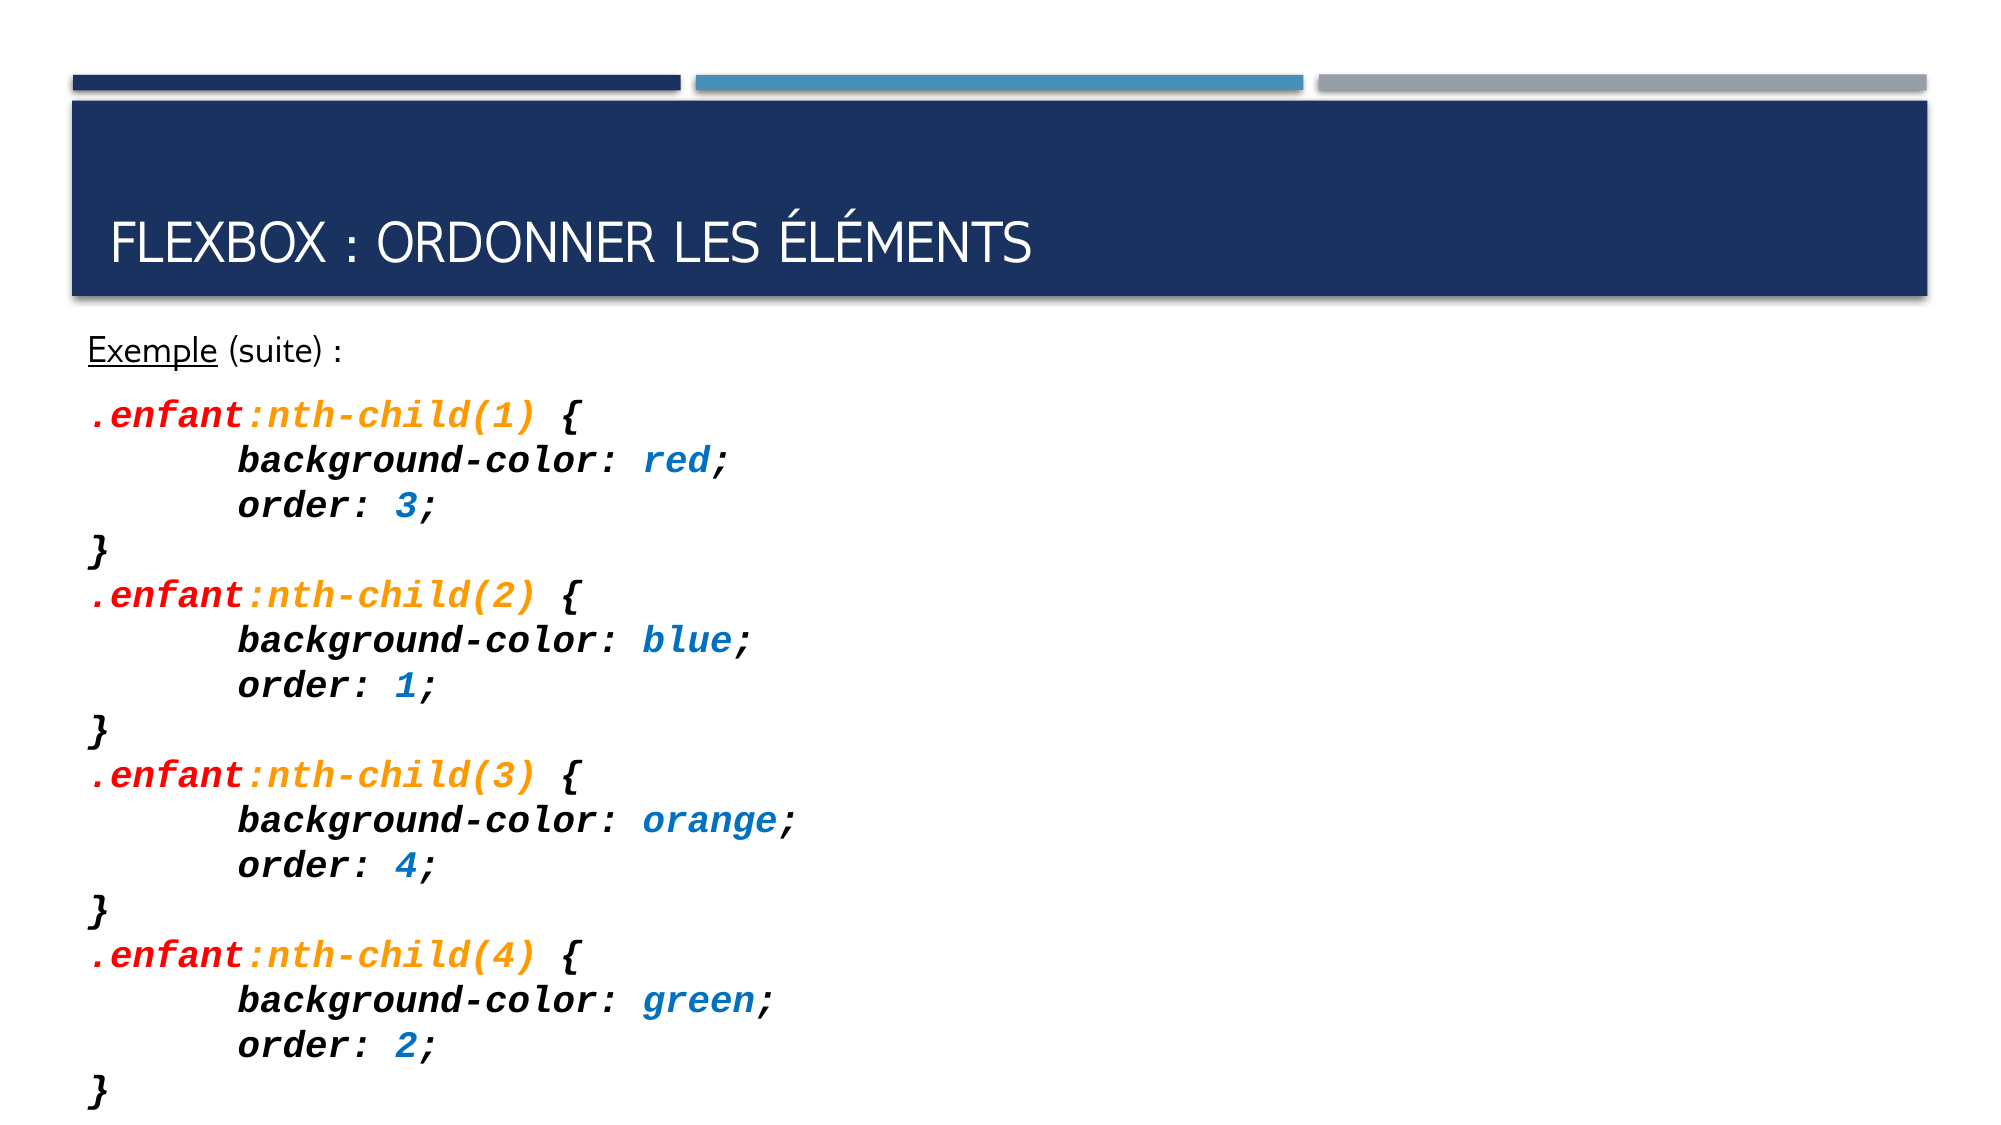

# flexbox : Ordonner les éléments
Exemple (suite) :
.enfant:nth-child(1) {
	background-color: red;
	order: 3;
}
.enfant:nth-child(2) {
	background-color: blue;
	order: 1;
}
.enfant:nth-child(3) {
	background-color: orange;
	order: 4;
}
.enfant:nth-child(4) {
	background-color: green;
	order: 2;
}